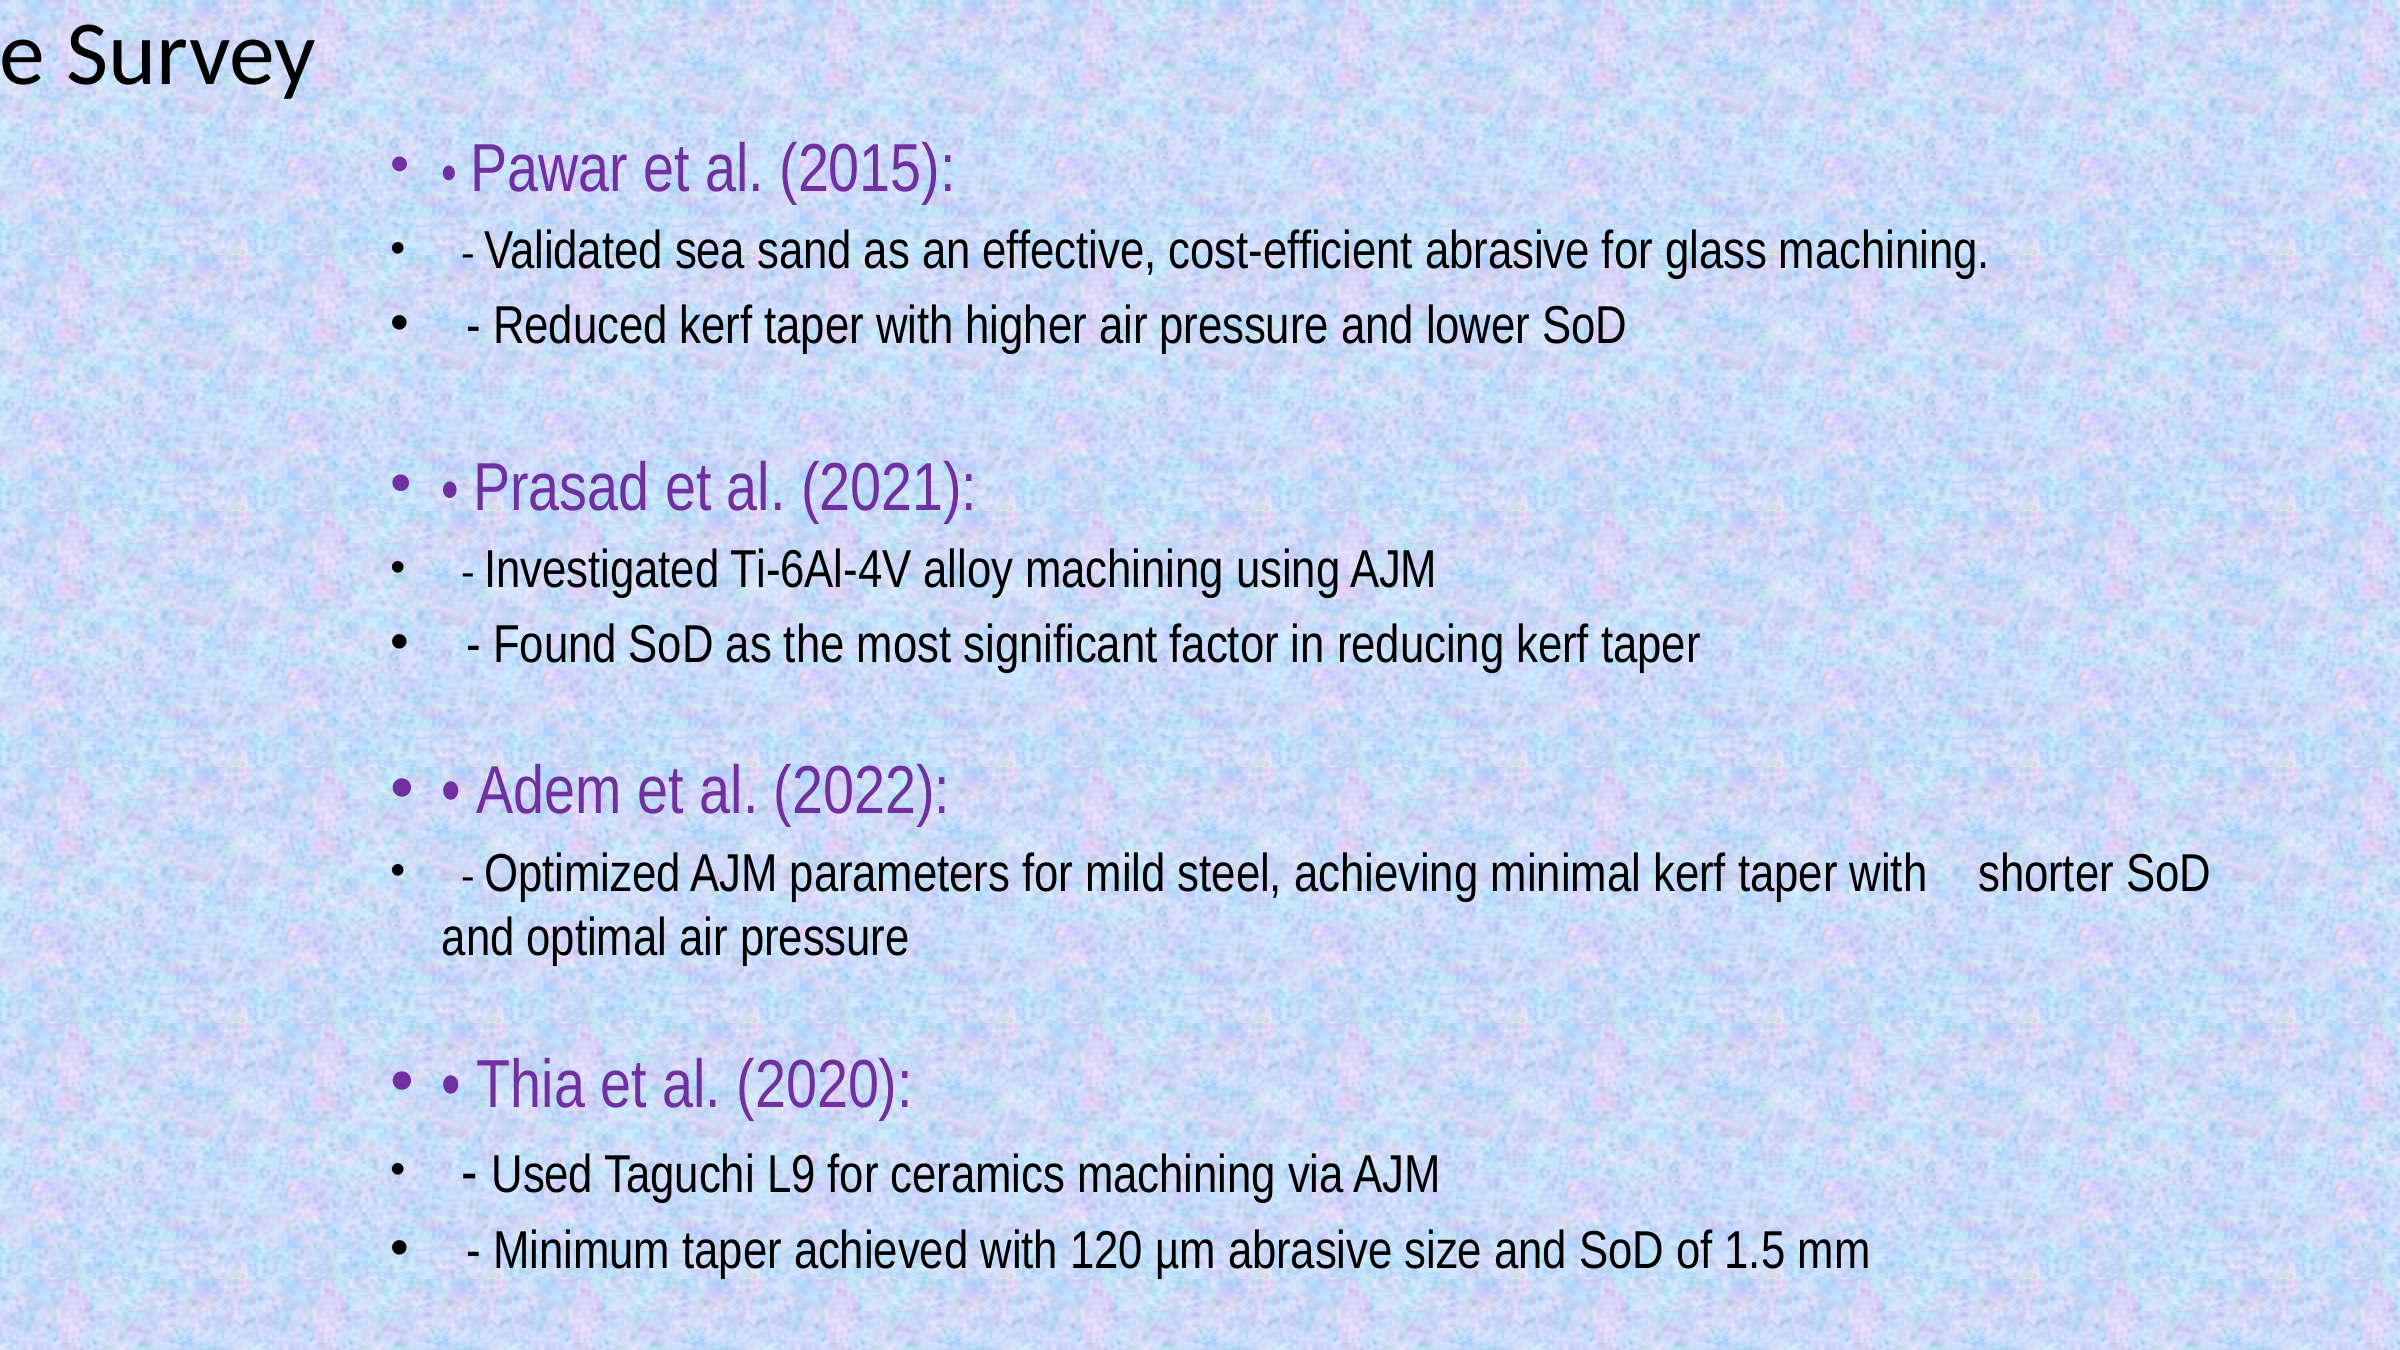

# Literature Survey
• Pawar et al. (2015):
  - Validated sea sand as an effective, cost-efficient abrasive for glass machining.
  - Reduced kerf taper with higher air pressure and lower SoD

• Prasad et al. (2021):
  - Investigated Ti-6Al-4V alloy machining using AJM
  - Found SoD as the most significant factor in reducing kerf taper

• Adem et al. (2022):
  - Optimized AJM parameters for mild steel, achieving minimal kerf taper with    shorter SoD and optimal air pressure

• Thia et al. (2020):
  - Used Taguchi L9 for ceramics machining via AJM
  - Minimum taper achieved with 120 µm abrasive size and SoD of 1.5 mm